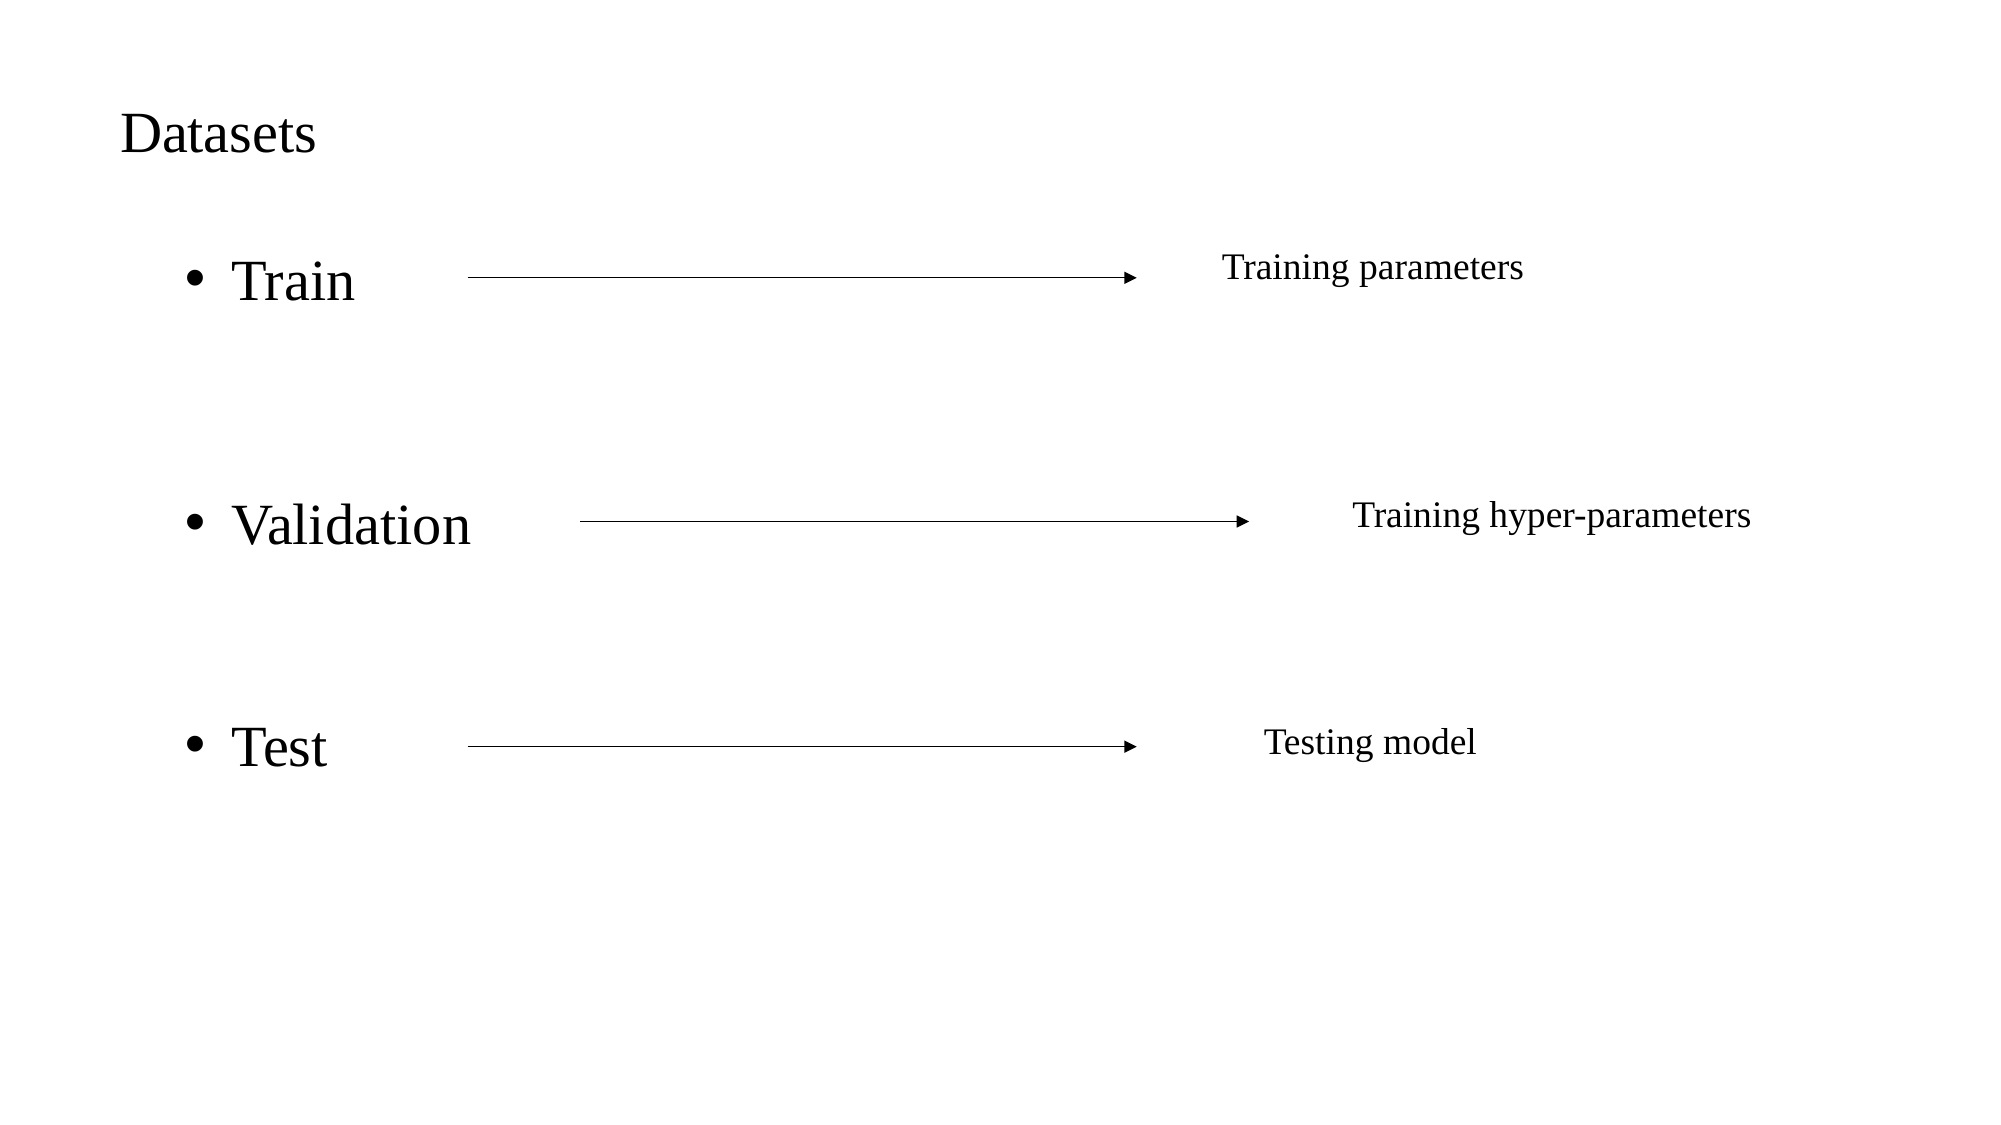

Datasets
Train
Training parameters
Validation
Training hyper-parameters
Test
Testing model